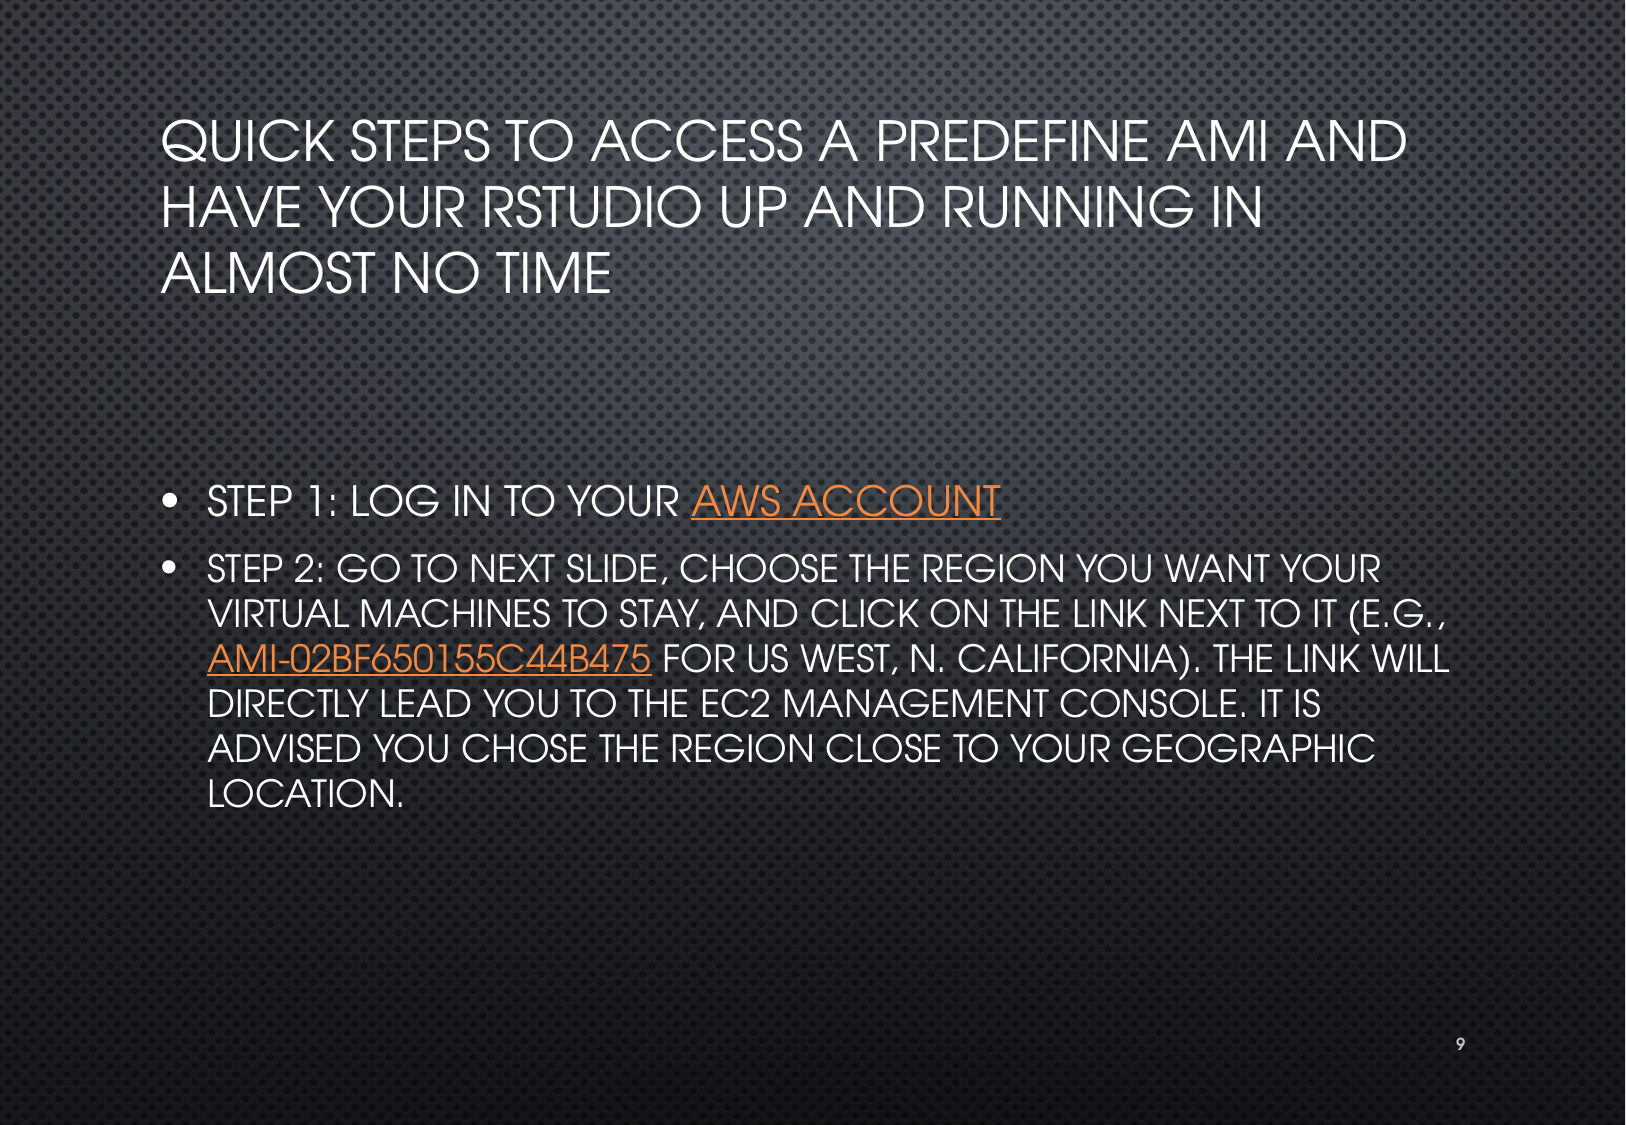

# Quick steps to access a predefine ami and have your Rstudio up and running in almost no time
Step 1: Log in to your AWS account
Step 2: Go to next slide, choose the region you want your virtual machines to stay, and click on the link next to it (e.g., ami-02bf650155c44b475 for US West, N. California). The link will directly lead you to the EC2 Management Console. It is advised you chose the region close to your geographic location.
9